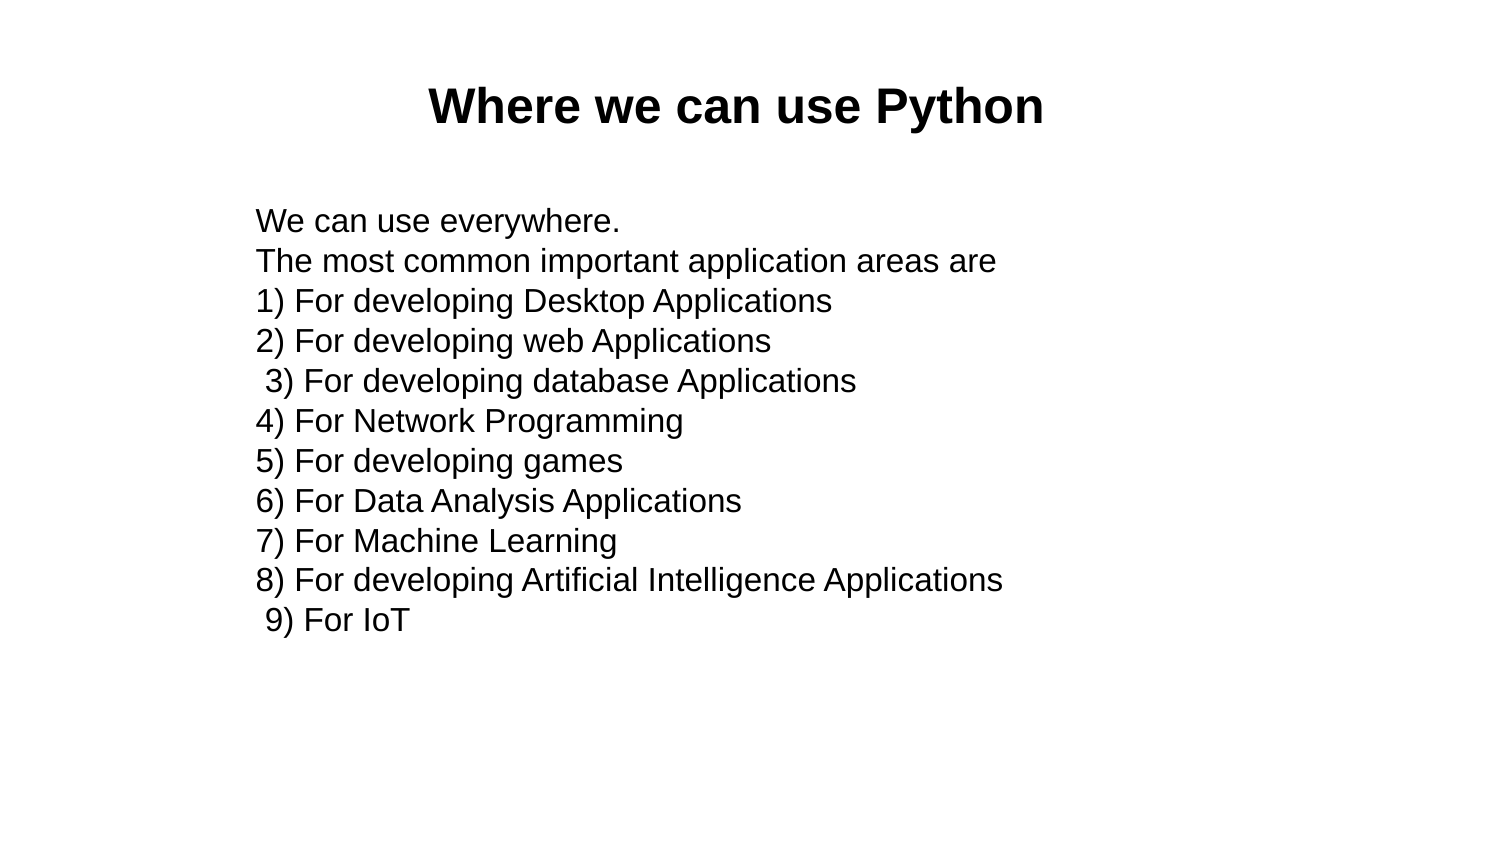

Where we can use Python
We can use everywhere.
The most common important application areas are
1) For developing Desktop Applications
2) For developing web Applications
 3) For developing database Applications
4) For Network Programming
5) For developing games
6) For Data Analysis Applications
7) For Machine Learning
8) For developing Artificial Intelligence Applications
 9) For IoT